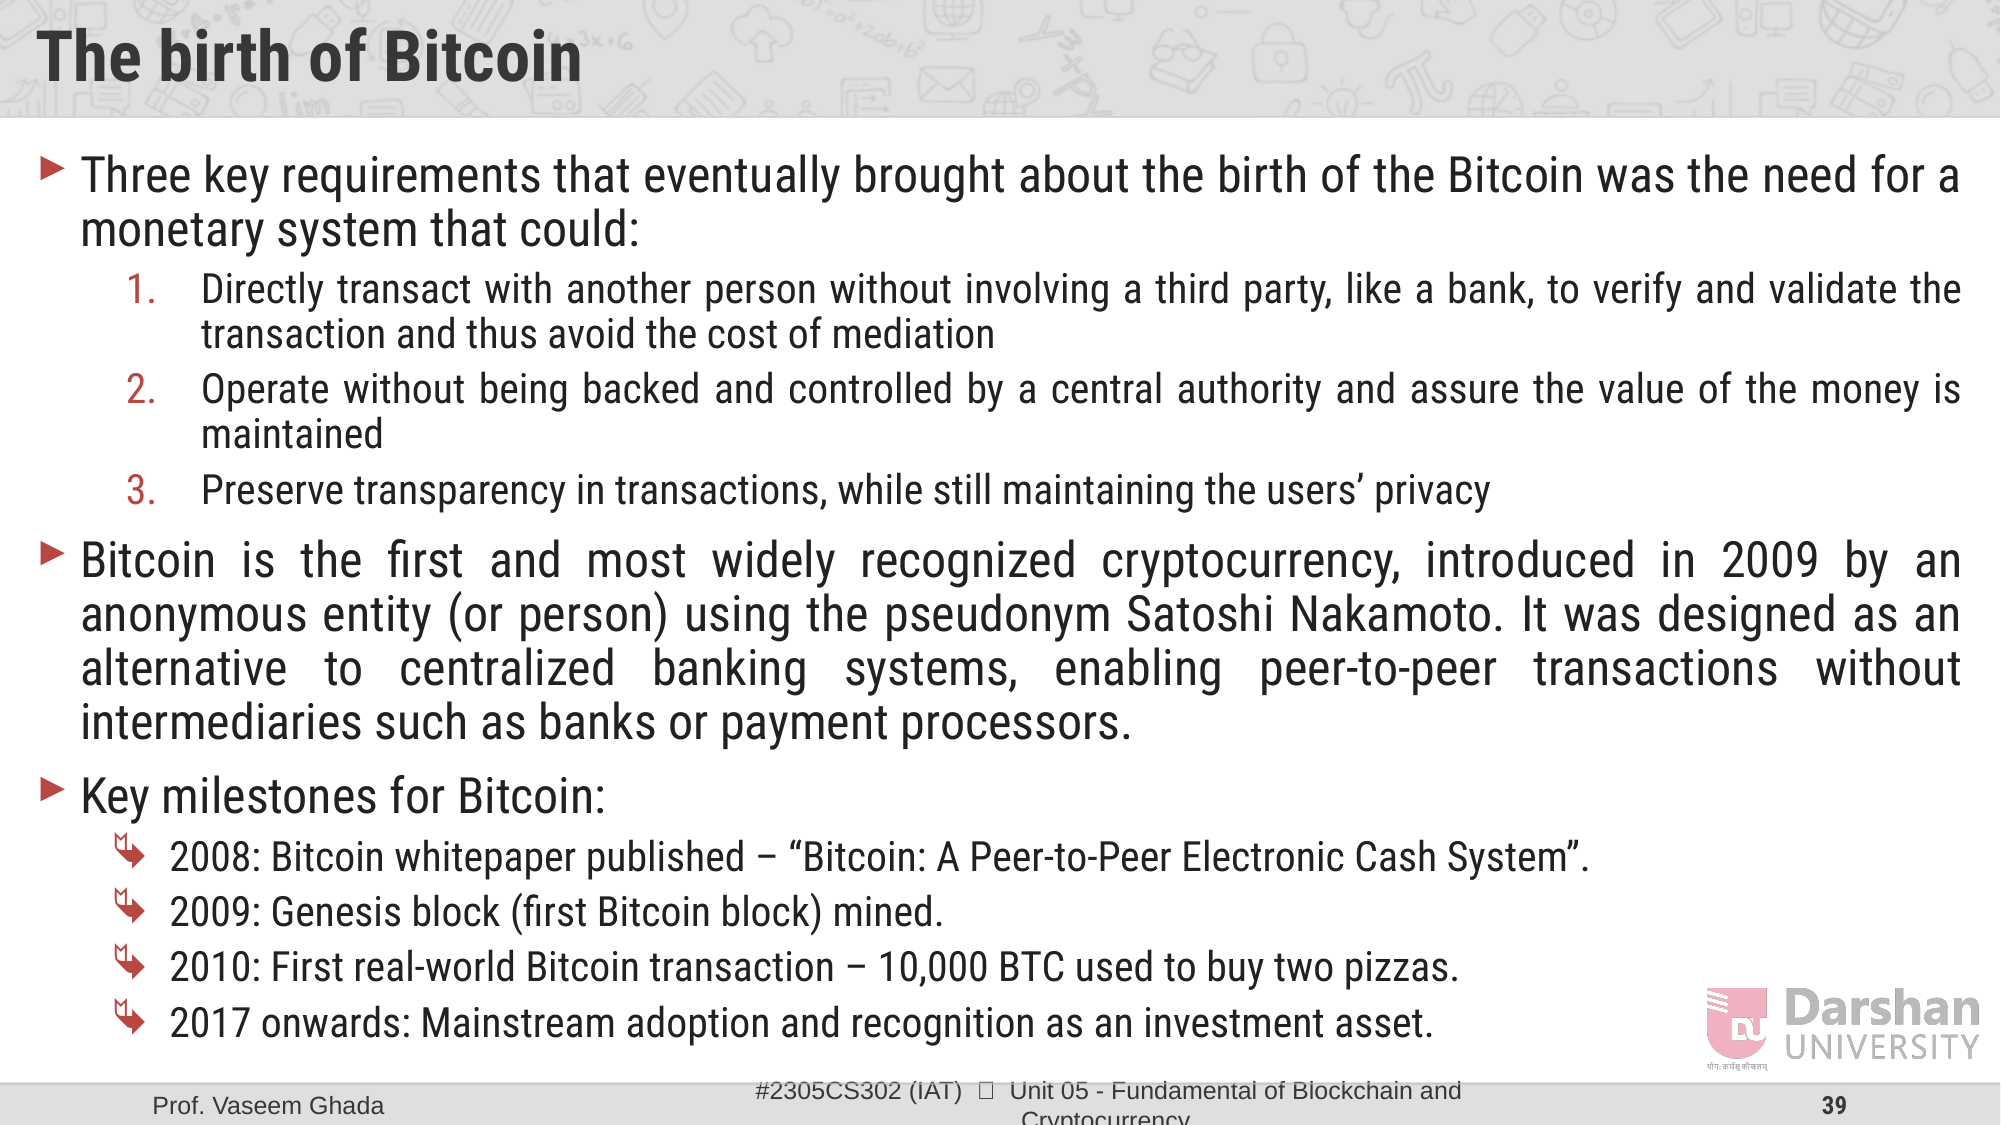

# The birth of Bitcoin
Three key requirements that eventually brought about the birth of the Bitcoin was the need for a monetary system that could:
Directly transact with another person without involving a third party, like a bank, to verify and validate the transaction and thus avoid the cost of mediation
Operate without being backed and controlled by a central authority and assure the value of the money is maintained
Preserve transparency in transactions, while still maintaining the users’ privacy
Bitcoin is the first and most widely recognized cryptocurrency, introduced in 2009 by an anonymous entity (or person) using the pseudonym Satoshi Nakamoto. It was designed as an alternative to centralized banking systems, enabling peer-to-peer transactions without intermediaries such as banks or payment processors.
Key milestones for Bitcoin:
2008: Bitcoin whitepaper published – “Bitcoin: A Peer-to-Peer Electronic Cash System”.
2009: Genesis block (first Bitcoin block) mined.
2010: First real-world Bitcoin transaction – 10,000 BTC used to buy two pizzas.
2017 onwards: Mainstream adoption and recognition as an investment asset.